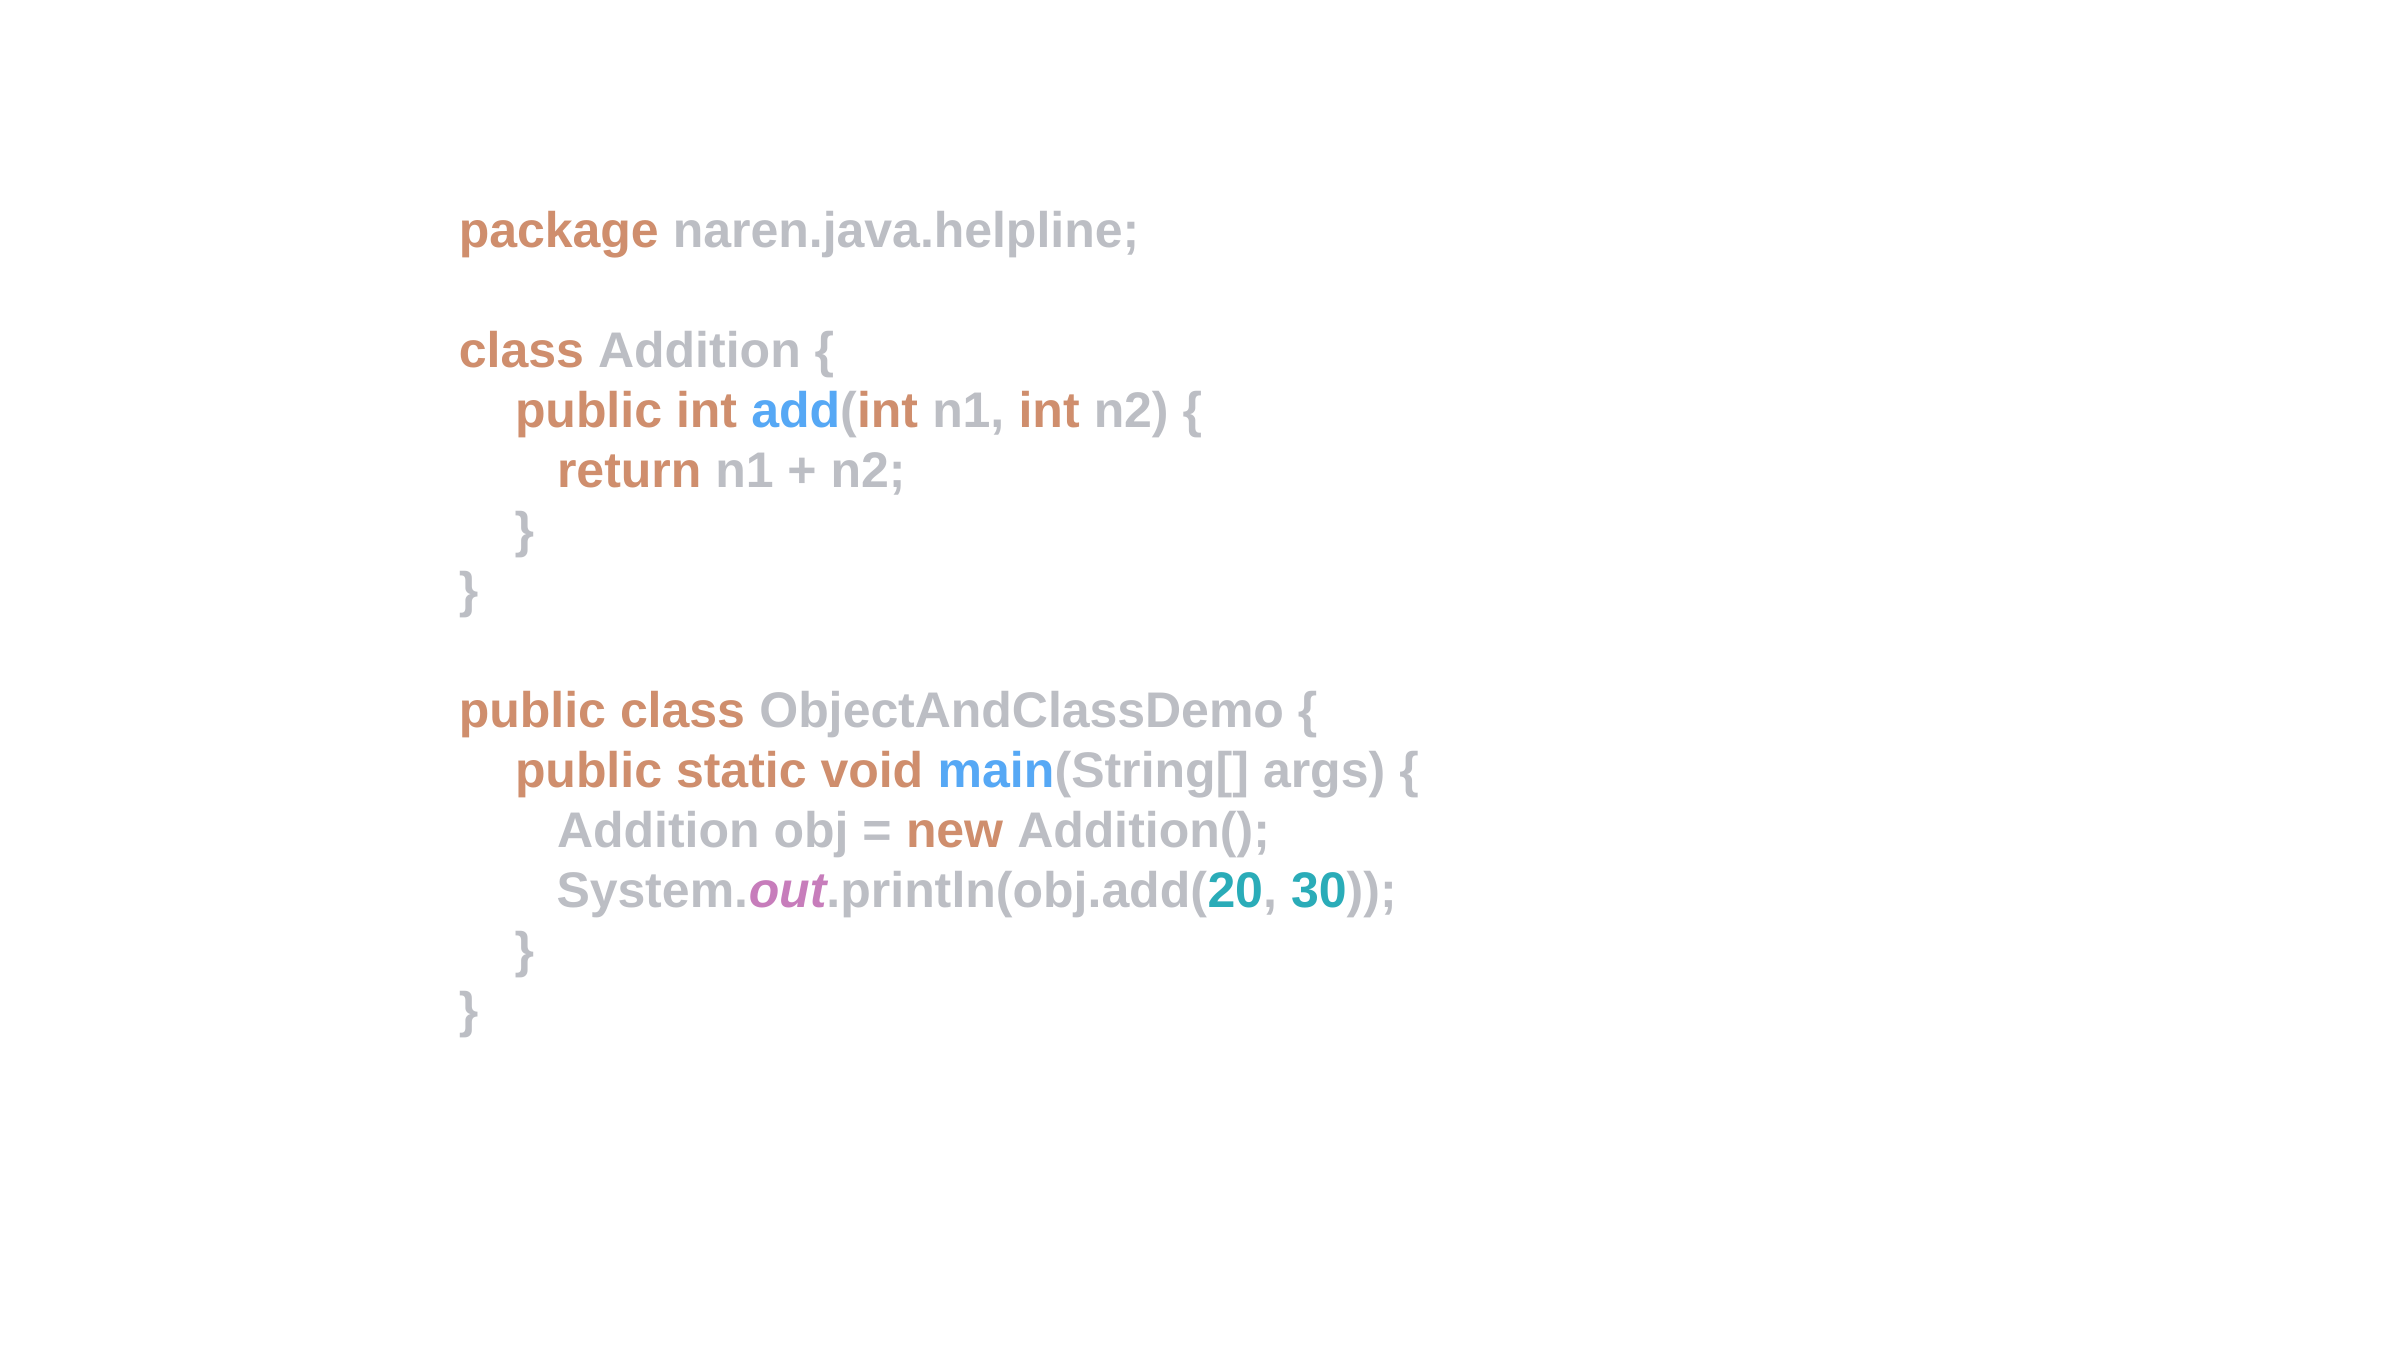

package naren.java.helpline;
class Addition {
    public int add(int n1, int n2) {
       return n1 + n2;
    }
}
public class ObjectAndClassDemo {
    public static void main(String[] args) {
       Addition obj = new Addition();
       System.out.println(obj.add(20, 30));
    }
}